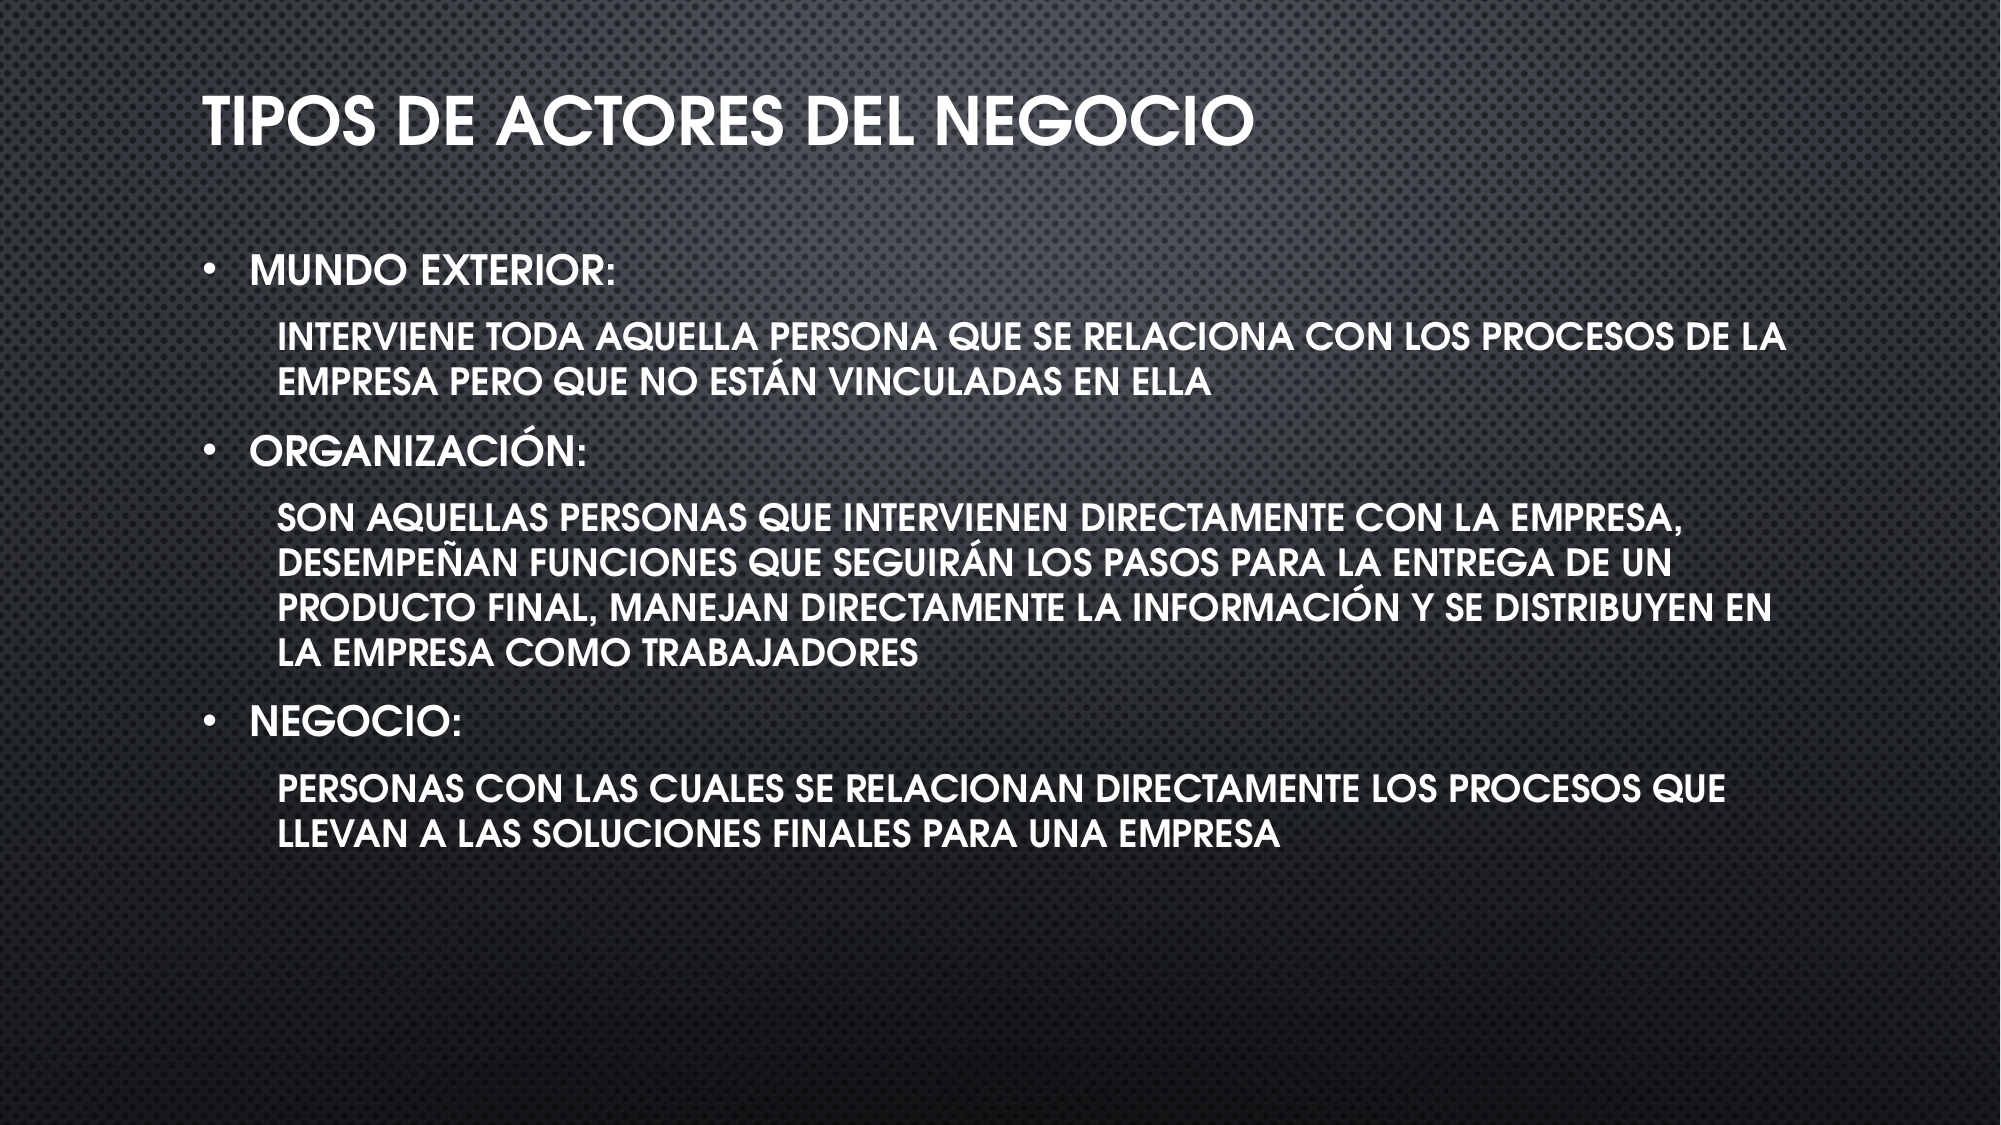

# TIPOS DE Actores Del negocio
MUNDO EXTERIOR:
Interviene toda aquella persona que se relaciona con los procesos de la empresa pero que no están vinculadas en ella
ORGANIZACIÓN:
Son aquellas personas que intervienen directamente con la empresa, desempeñan funciones que seguirán los pasos para la entrega de un producto final, manejan directamente la información y se distribuyen en la empresa como trabajadores
NEGOCIO:
Personas con las cuales se relacionan directamente los procesos que llevan a las soluciones finales para una empresa